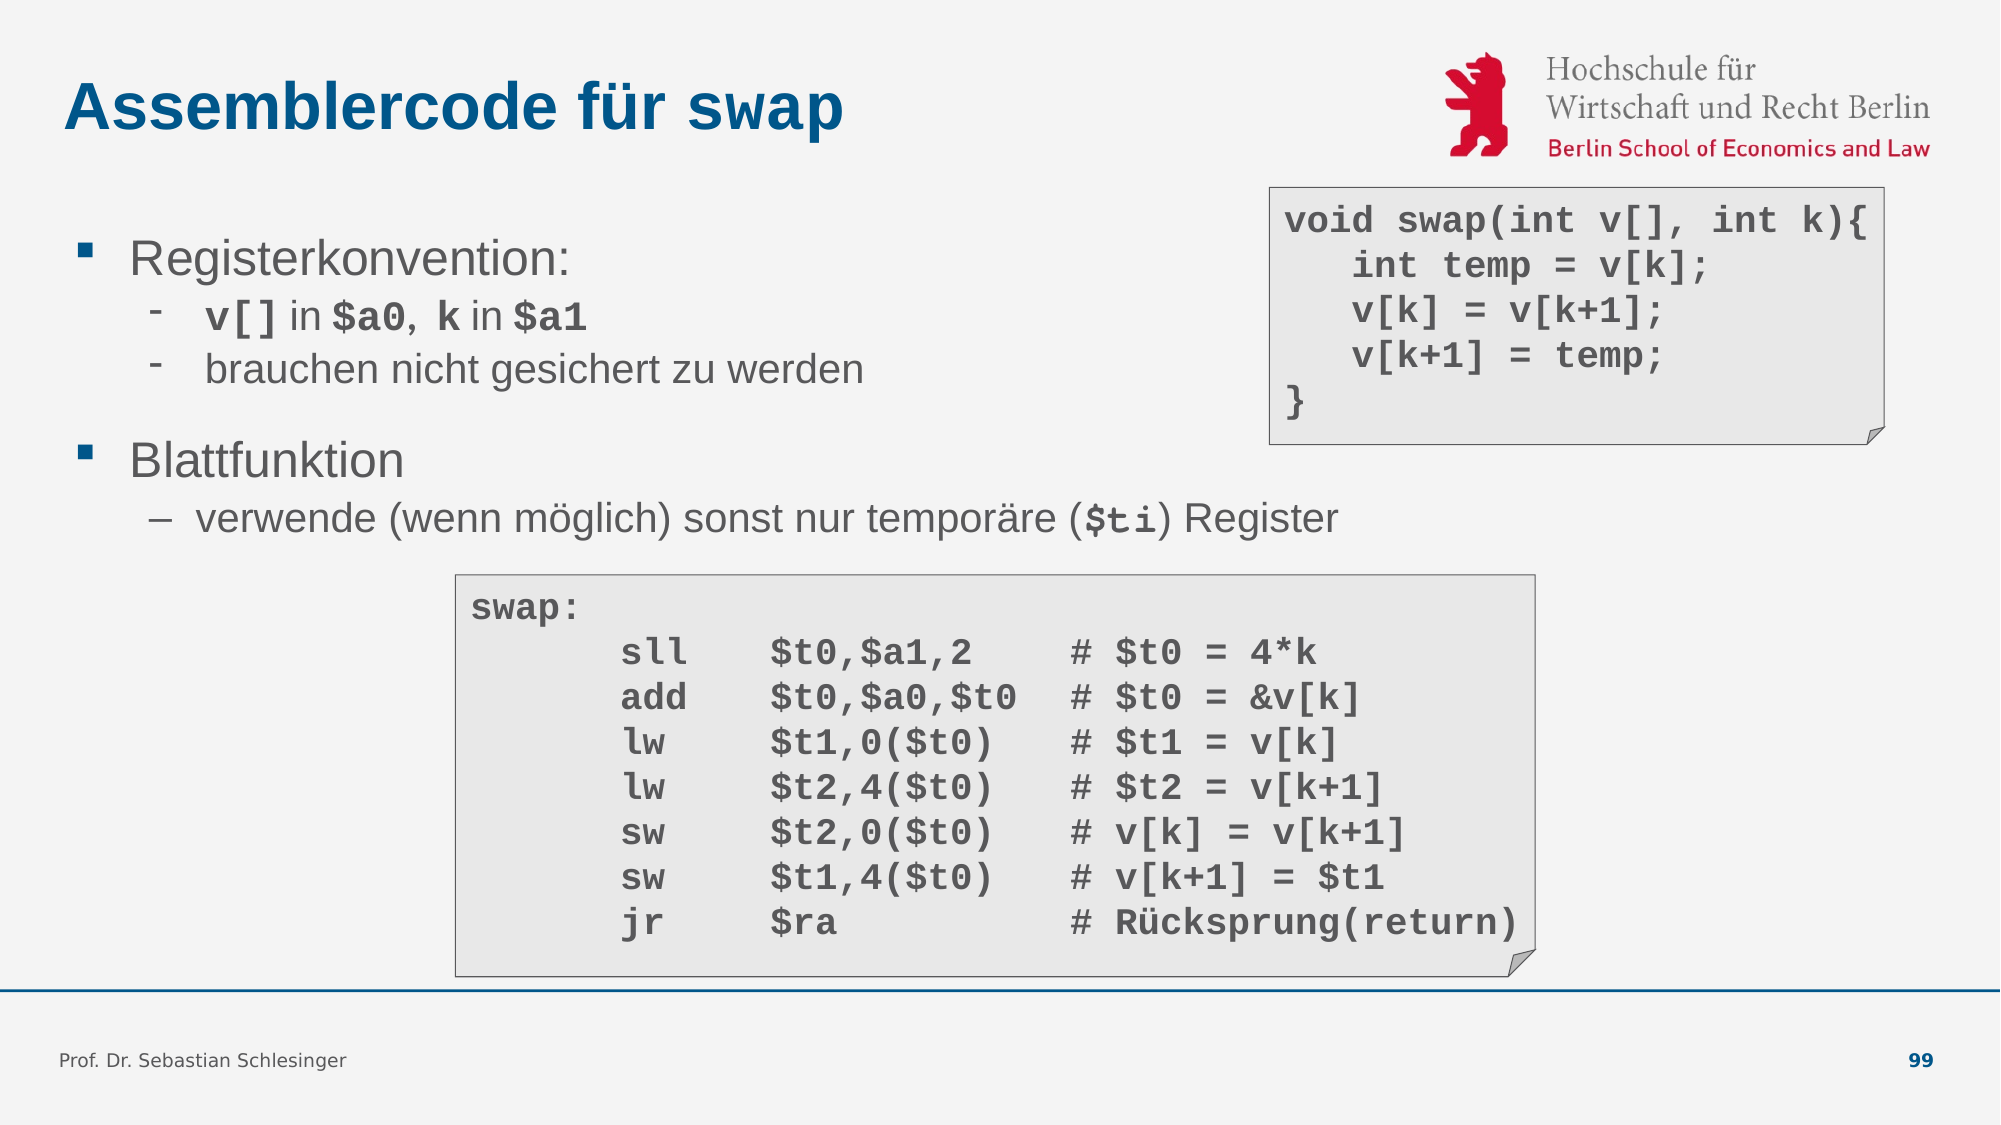

# Assemblercode für swap
void swap(int v[], int k){
   int temp = v[k];
   v[k] = v[k+1];
   v[k+1] = temp;
}

Registerkonvention:
v[] in $a0,  k in $a1
brauchen nicht gesichert zu werden
Blattfunktion
verwende (wenn möglich) sonst nur temporäre ($ti) Register
swap:
	sll	$t0,$a1,2	# $t0 = 4*k
	add	$t0,$a0,$t0	# $t0 = &v[k]
	lw	$t1,0($t0)	# $t1 = v[k]
	lw	$t2,4($t0)	# $t2 = v[k+1]
	sw	$t2,0($t0)	# v[k] = v[k+1]
	sw	$t1,4($t0)	# v[k+1] = $t1
	jr	$ra		# Rücksprung(return)
Prof. Dr. Sebastian Schlesinger
99